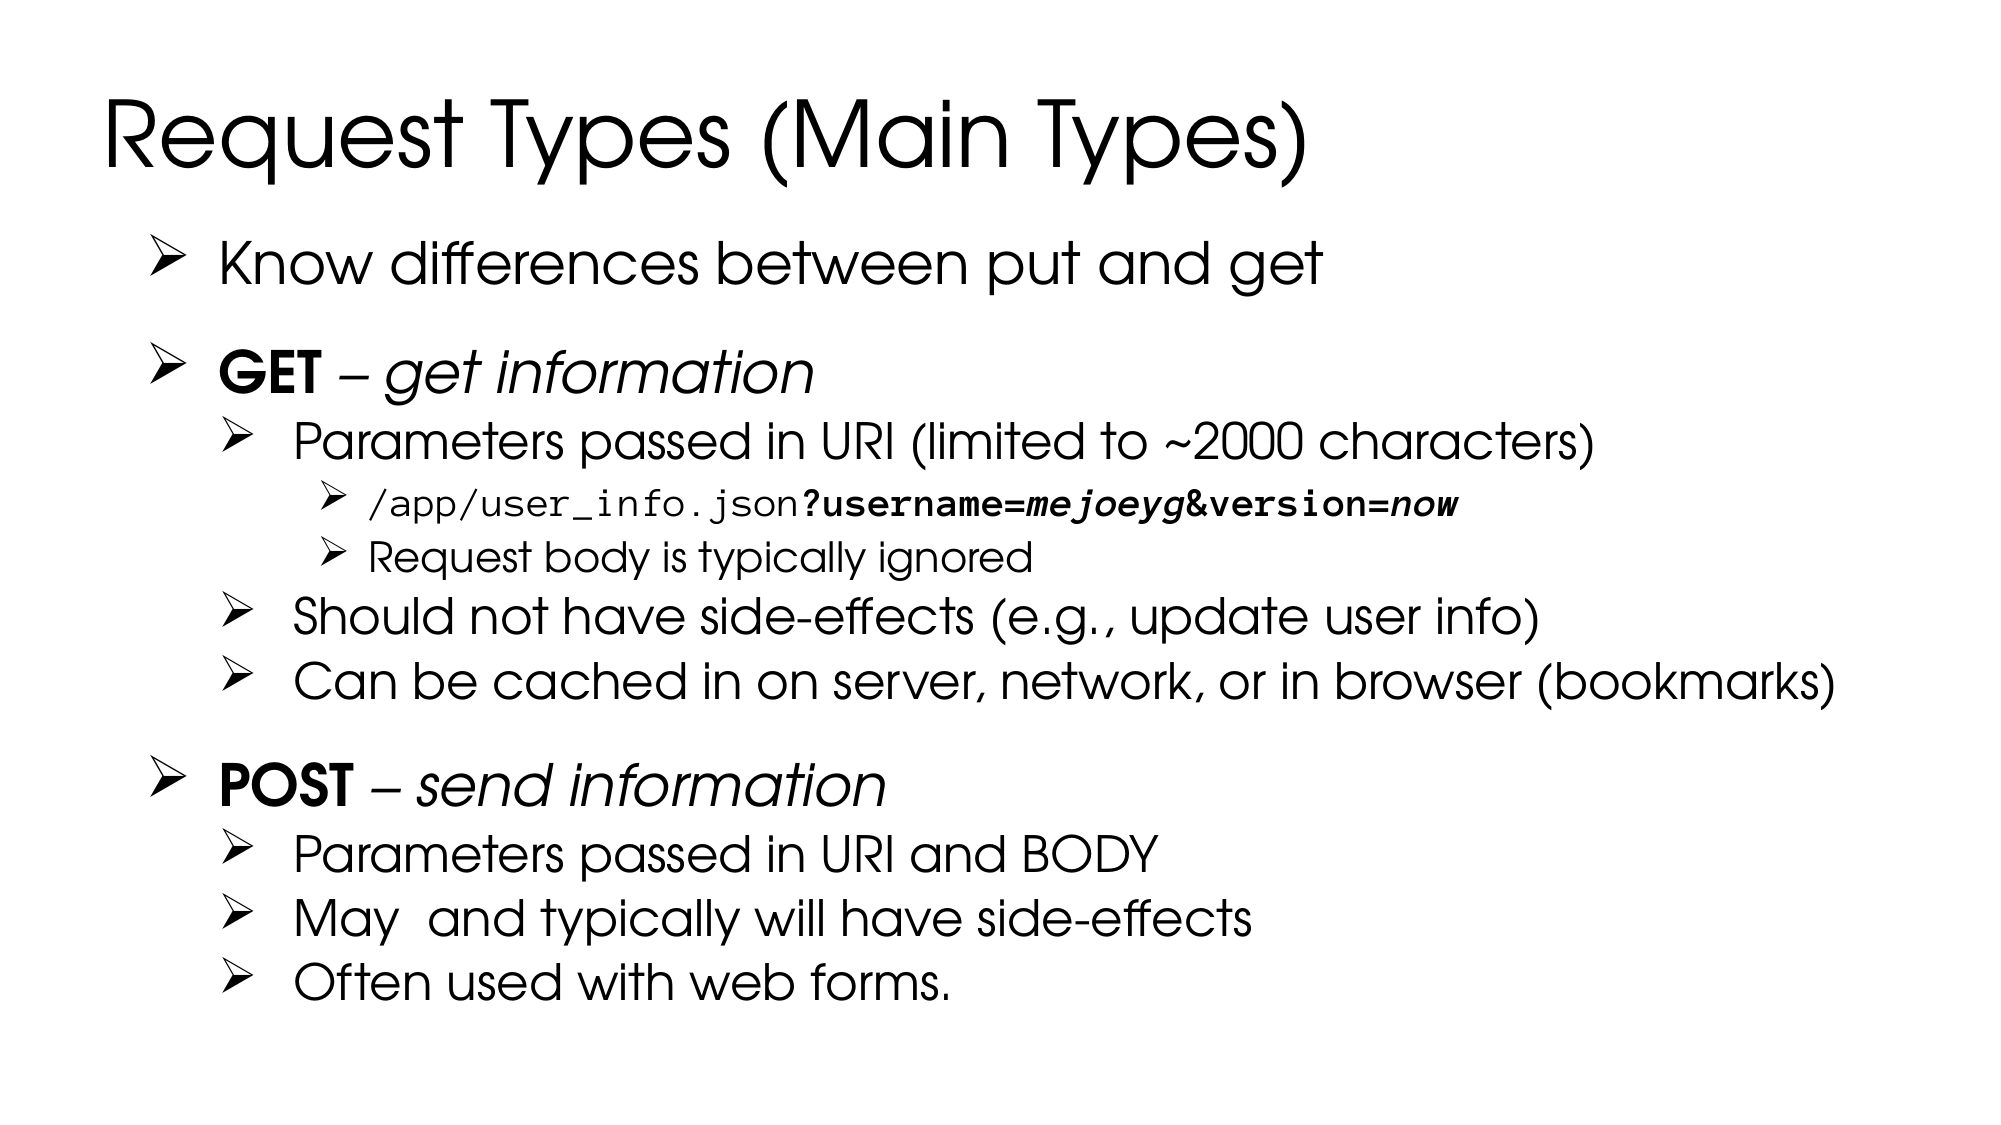

# Request Types (Main Types)
Know differences between put and get
GET – get information
Parameters passed in URI (limited to ~2000 characters)
/app/user_info.json?username=mejoeyg&version=now
Request body is typically ignored
Should not have side-effects (e.g., update user info)
Can be cached in on server, network, or in browser (bookmarks)
POST – send information
Parameters passed in URI and BODY
May  and typically will have side-effects
Often used with web forms.